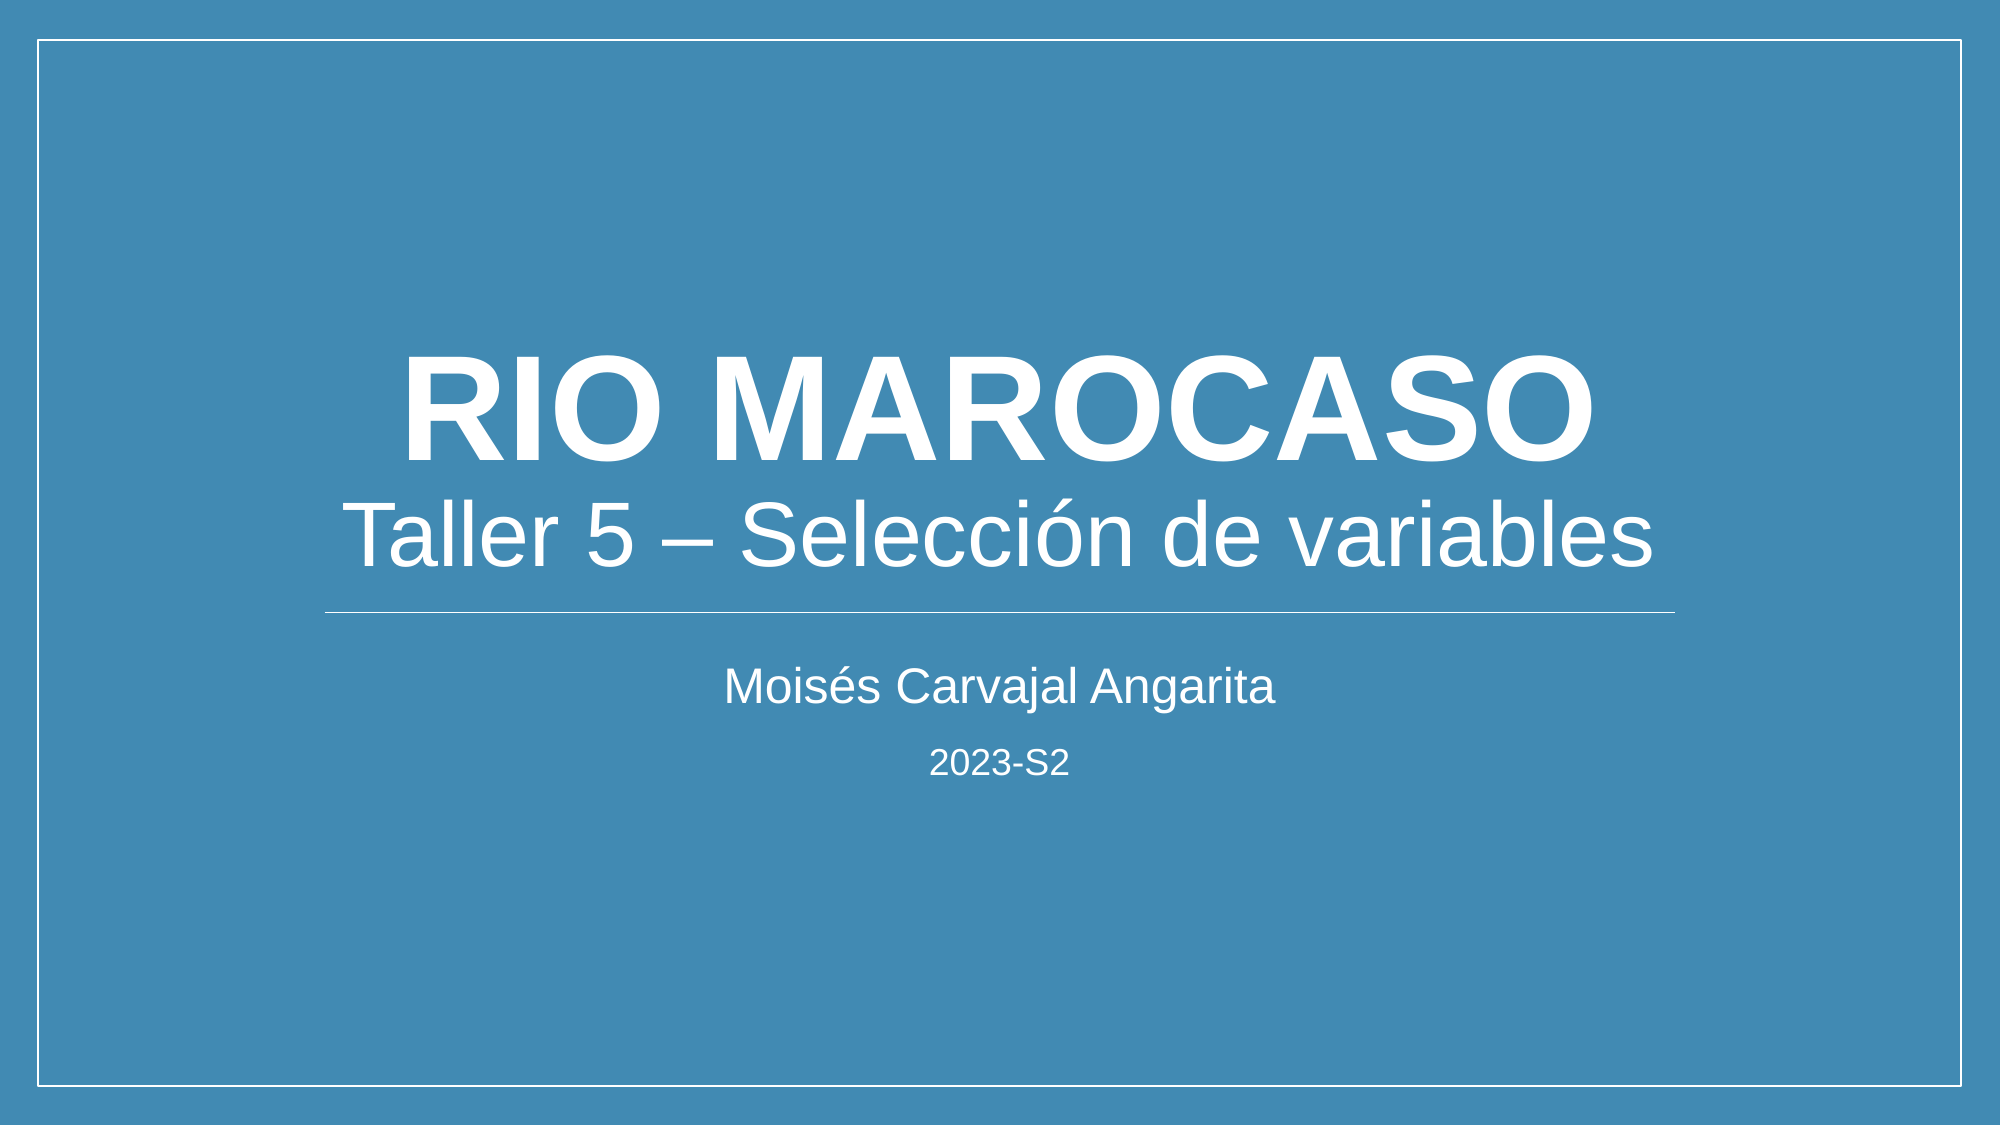

# Rio marocaso Taller 5 – Selección de variables
Moisés Carvajal Angarita
2023-S2